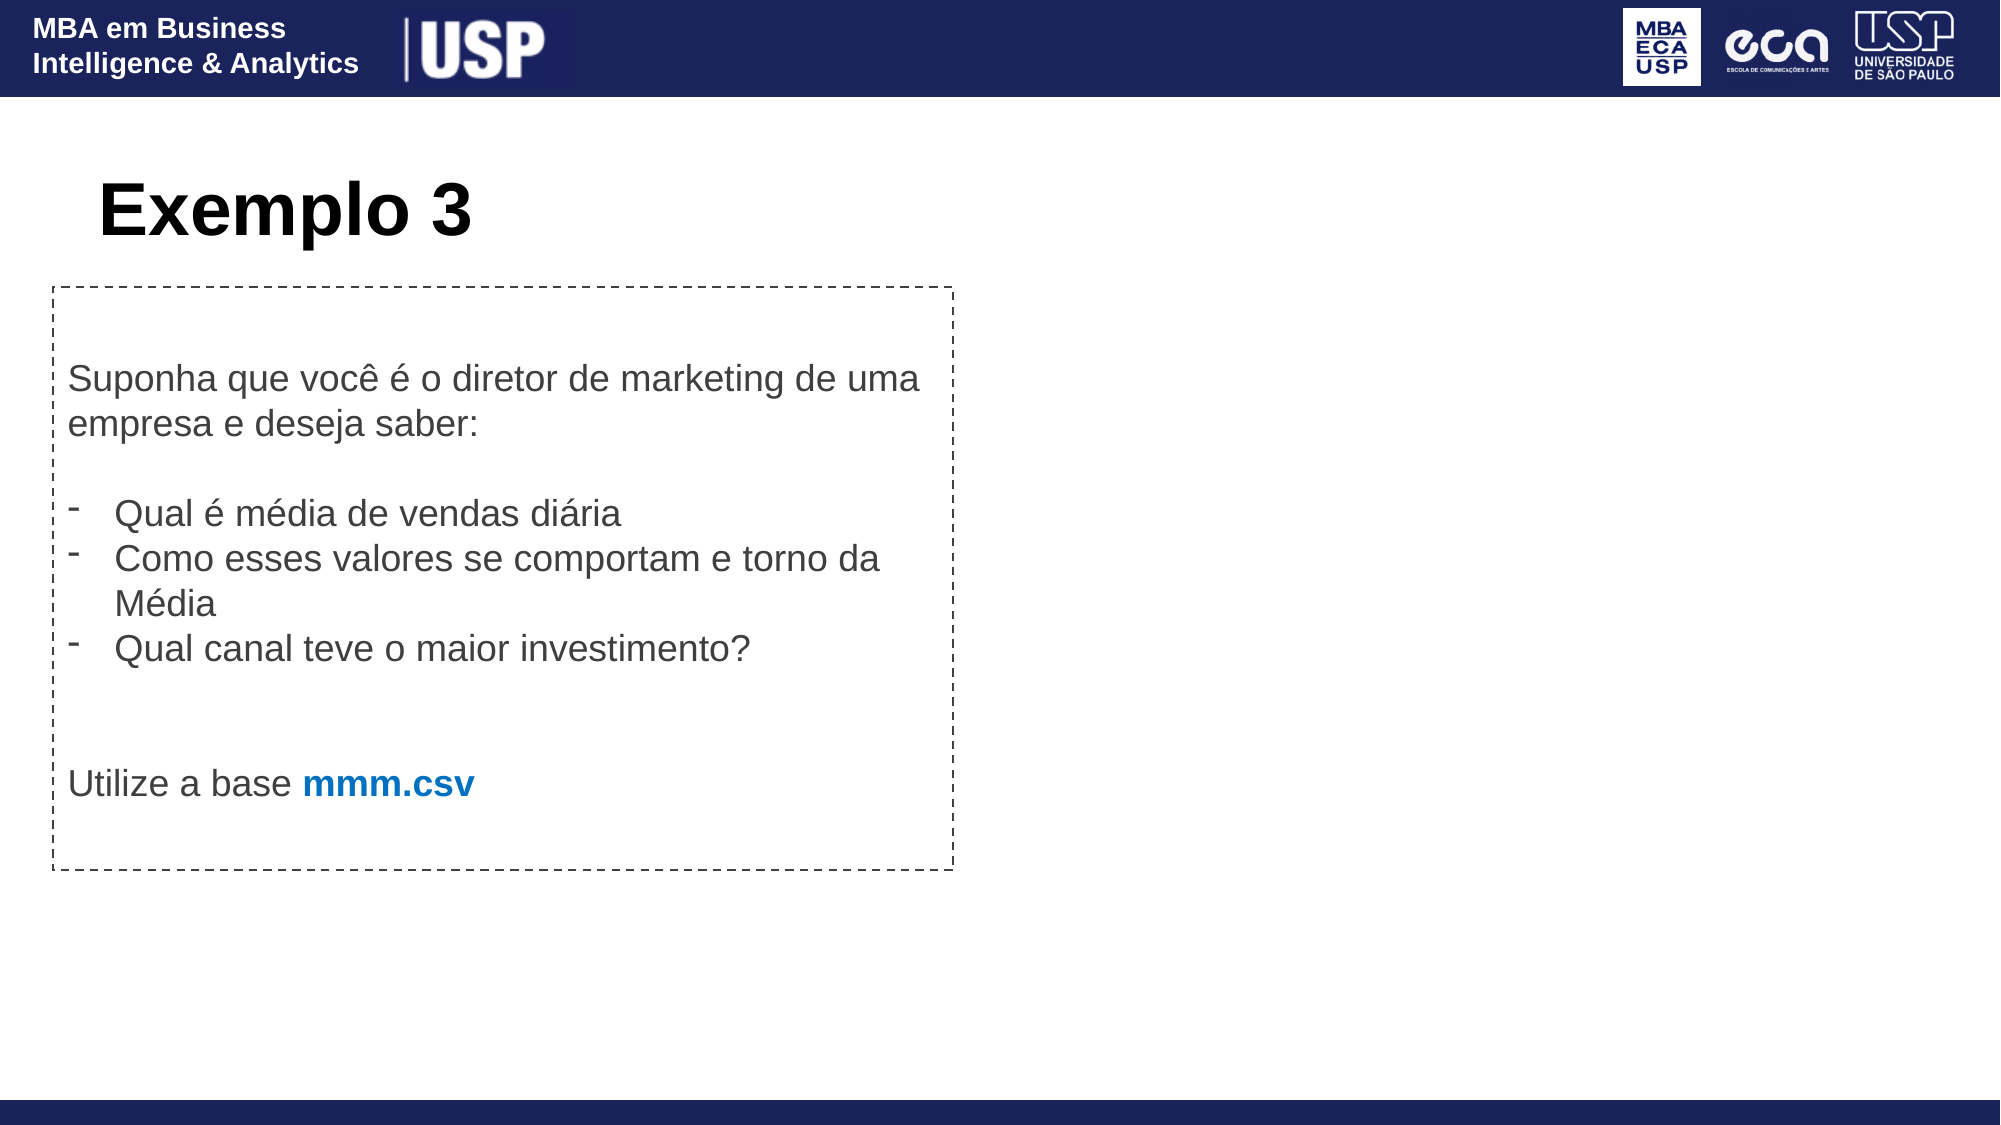

Exemplo 3

Suponha que você é o diretor de marketing de uma empresa e deseja saber:

Qual é média de vendas diária
Como esses valores se comportam e torno da Média
Qual canal teve o maior investimento?

Utilize a base mmm.csv